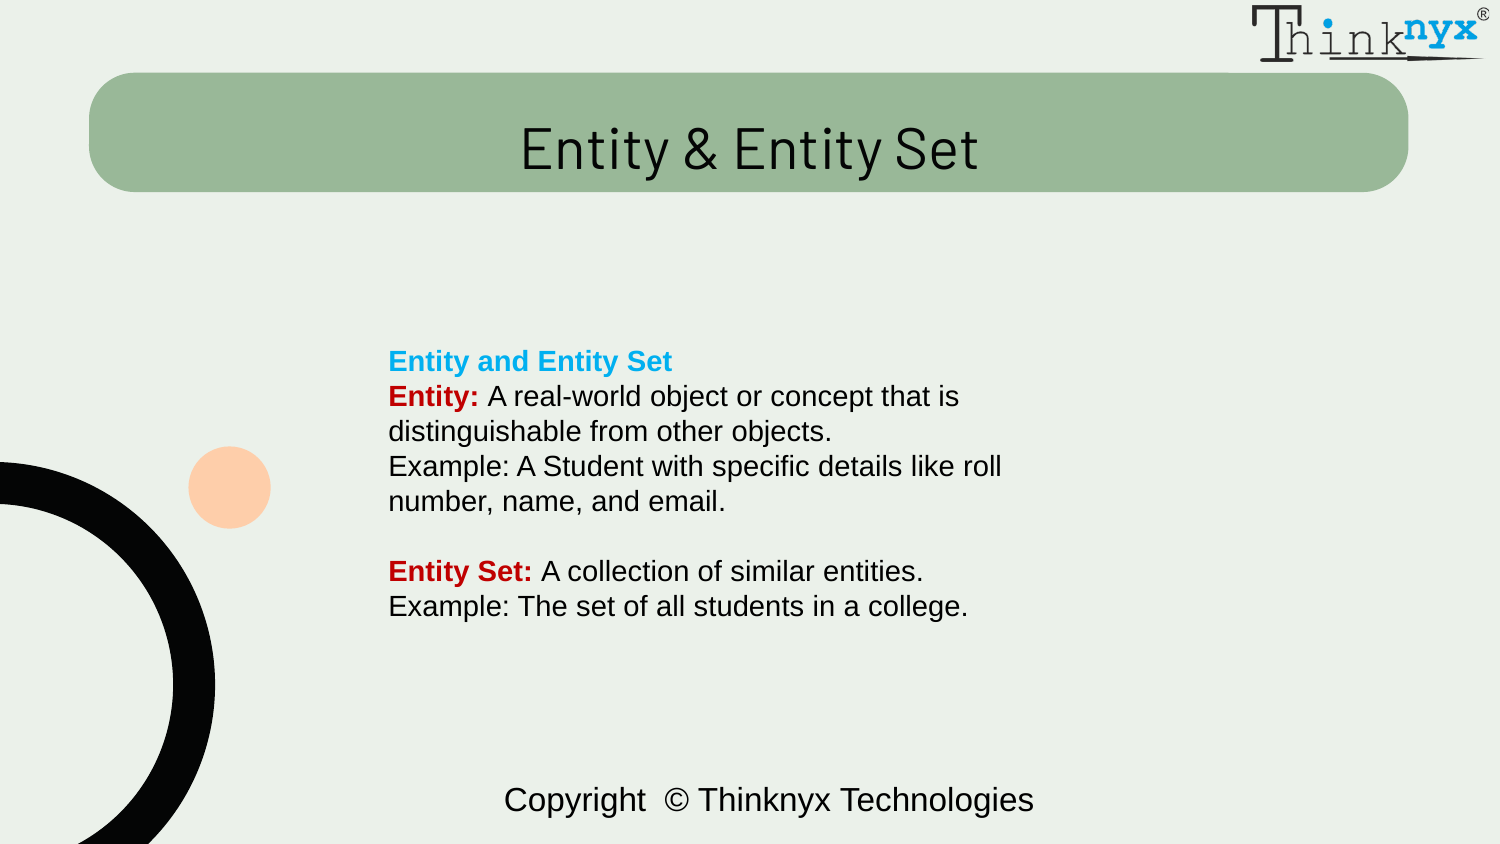

# Entity & Entity Set
Entity and Entity Set
Entity: A real-world object or concept that is distinguishable from other objects.
Example: A Student with specific details like roll number, name, and email.

Entity Set: A collection of similar entities.
Example: The set of all students in a college.